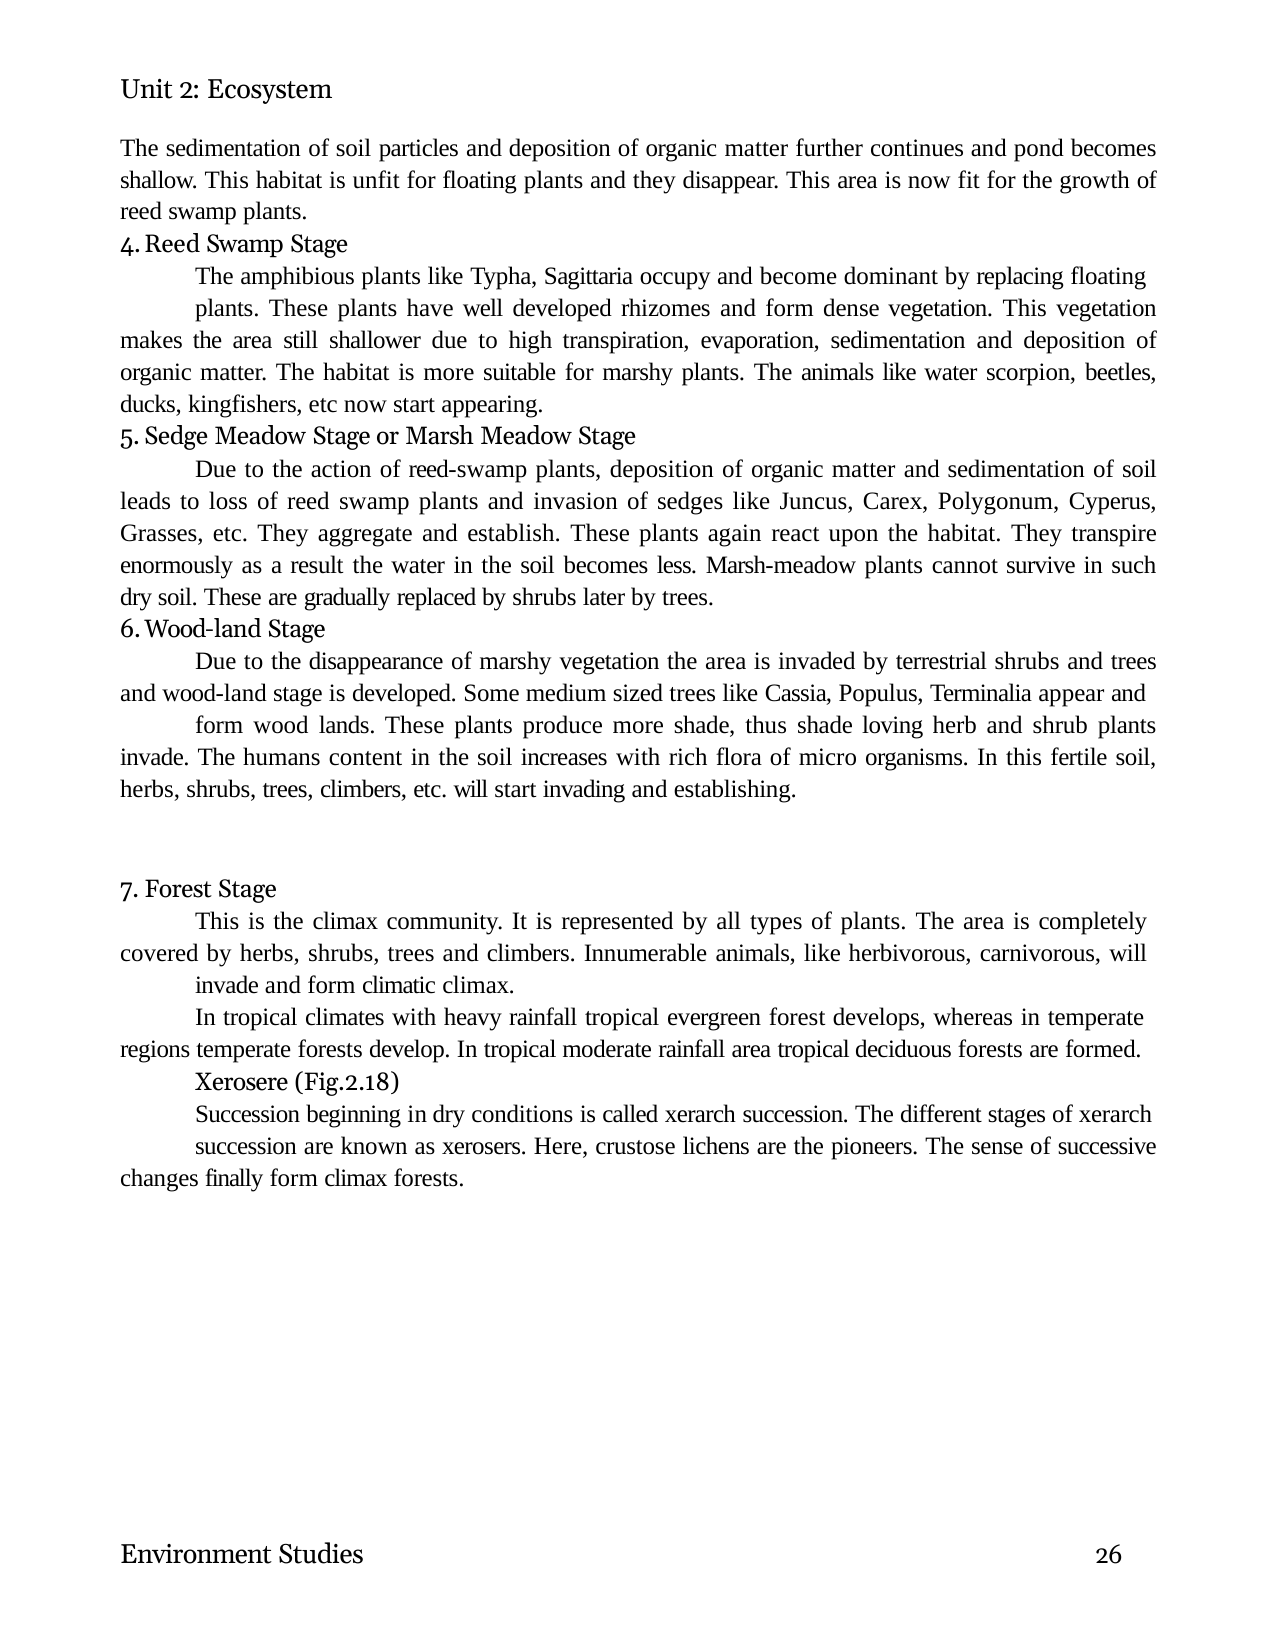

Unit 2: Ecosystem
The sedimentation of soil particles and deposition of organic matter further continues and pond becomes shallow. This habitat is unfit for floating plants and they disappear. This area is now fit for the growth of reed swamp plants.
Reed Swamp Stage
The amphibious plants like Typha, Sagittaria occupy and become dominant by replacing floating
plants. These plants have well developed rhizomes and form dense vegetation. This vegetation makes the area still shallower due to high transpiration, evaporation, sedimentation and deposition of organic matter. The habitat is more suitable for marshy plants. The animals like water scorpion, beetles, ducks, kingfishers, etc now start appearing.
Sedge Meadow Stage or Marsh Meadow Stage
Due to the action of reed-swamp plants, deposition of organic matter and sedimentation of soil leads to loss of reed swamp plants and invasion of sedges like Juncus, Carex, Polygonum, Cyperus, Grasses, etc. They aggregate and establish. These plants again react upon the habitat. They transpire enormously as a result the water in the soil becomes less. Marsh-meadow plants cannot survive in such dry soil. These are gradually replaced by shrubs later by trees.
Wood-land Stage
Due to the disappearance of marshy vegetation the area is invaded by terrestrial shrubs and trees and wood-land stage is developed. Some medium sized trees like Cassia, Populus, Terminalia appear and
form wood lands. These plants produce more shade, thus shade loving herb and shrub plants invade. The humans content in the soil increases with rich flora of micro organisms. In this fertile soil, herbs, shrubs, trees, climbers, etc. will start invading and establishing.

Forest Stage
This is the climax community. It is represented by all types of plants. The area is completely covered by herbs, shrubs, trees and climbers. Innumerable animals, like herbivorous, carnivorous, will
invade and form climatic climax.
In tropical climates with heavy rainfall tropical evergreen forest develops, whereas in temperate regions temperate forests develop. In tropical moderate rainfall area tropical deciduous forests are formed.
Xerosere (Fig.2.18)
Succession beginning in dry conditions is called xerarch succession. The different stages of xerarch
succession are known as xerosers. Here, crustose lichens are the pioneers. The sense of successive changes finally form climax forests.
Environment Studies
26